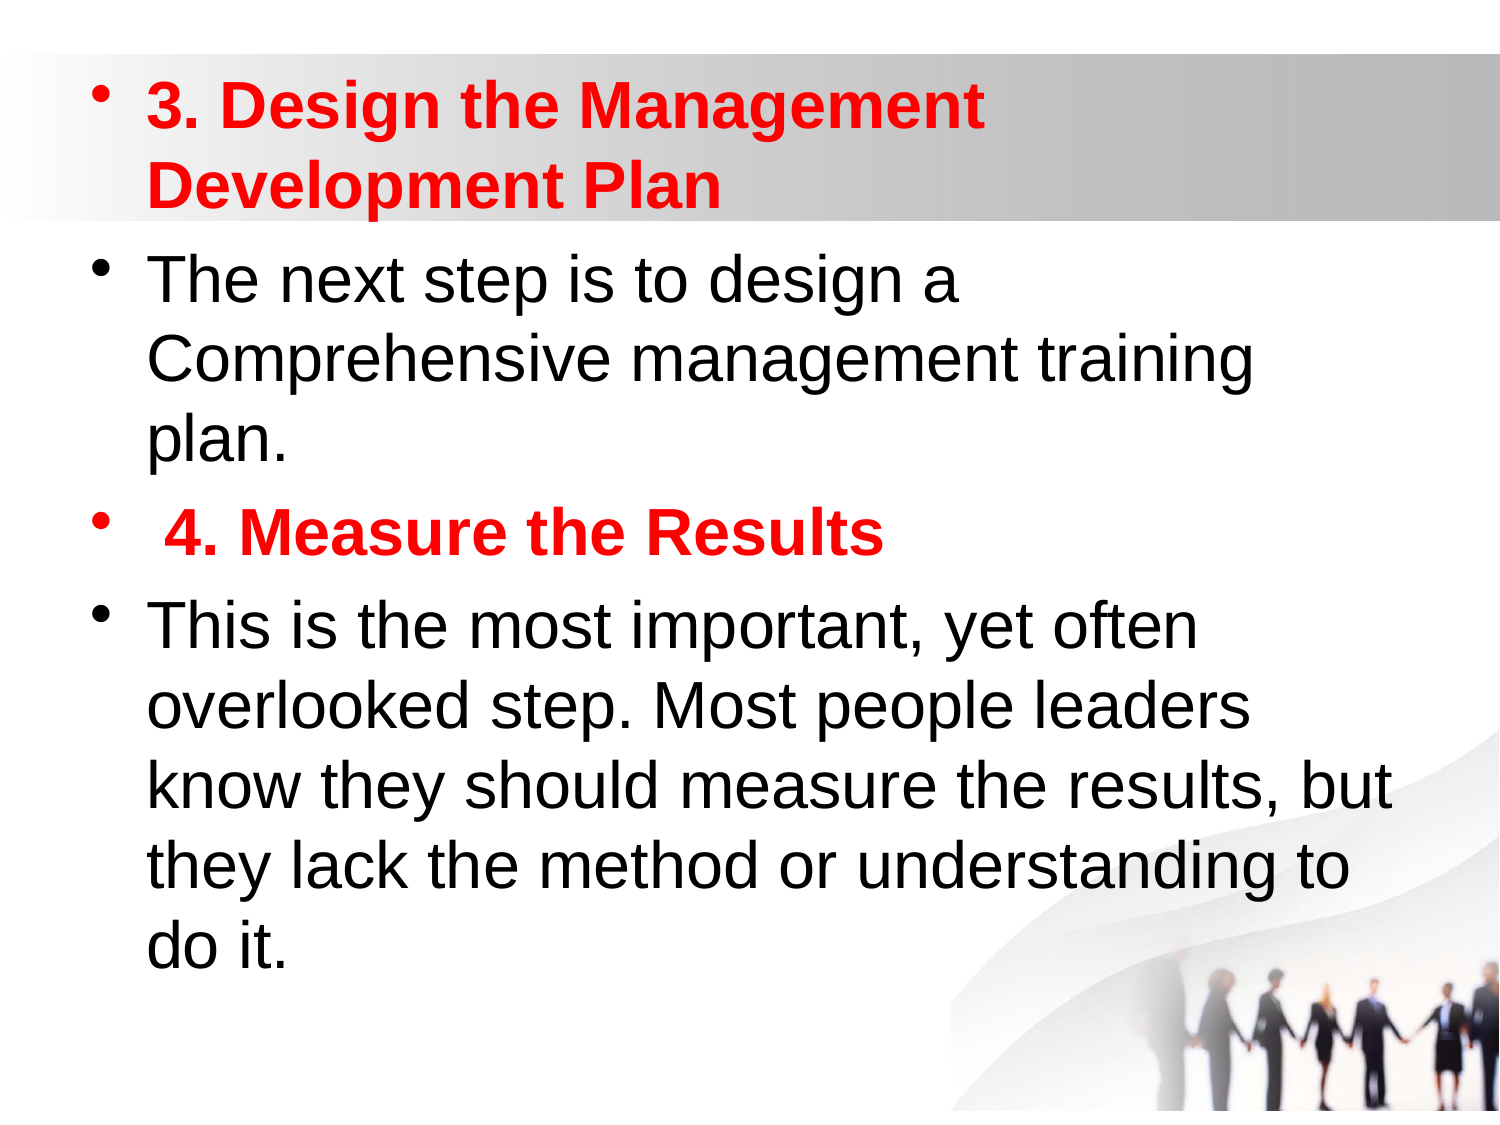

3. Design the Management Development Plan
The next step is to design a Comprehensive management training plan.
 4. Measure the Results
This is the most important, yet often overlooked step. Most people leaders know they should measure the results, but they lack the method or understanding to do it.